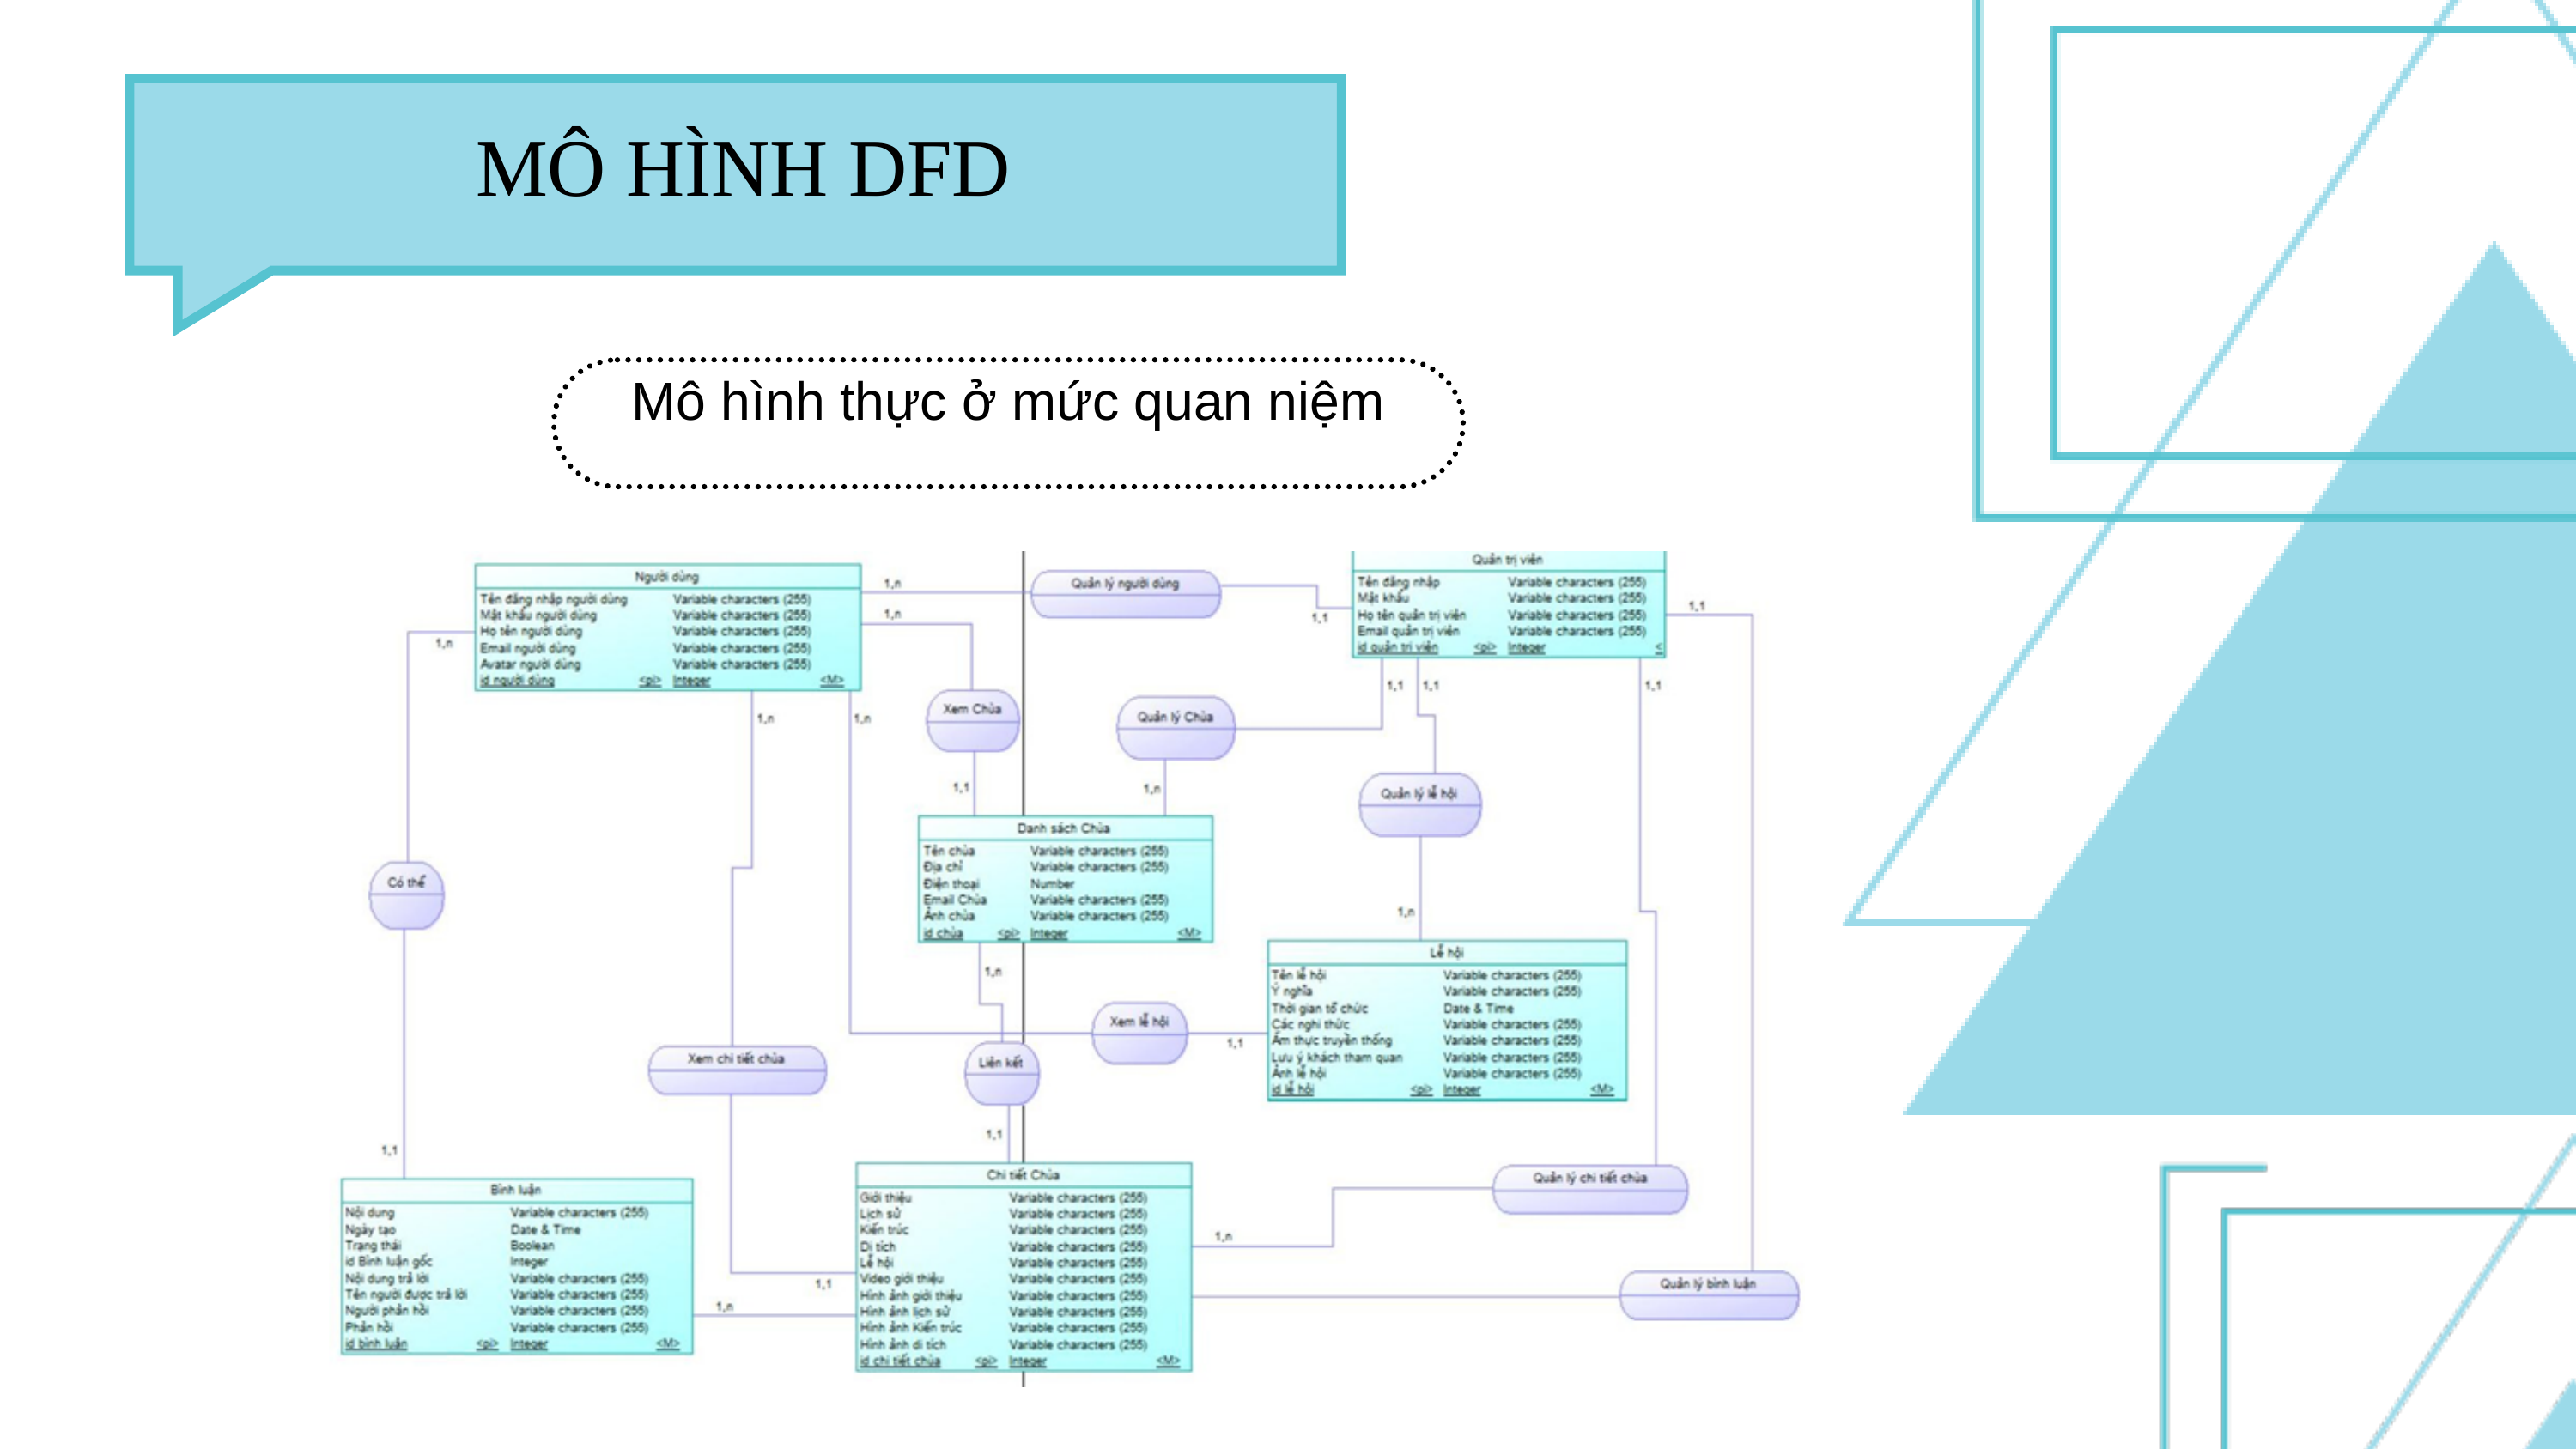

MÔ HÌNH DFD

Mô hình thực ở mức quan niệm